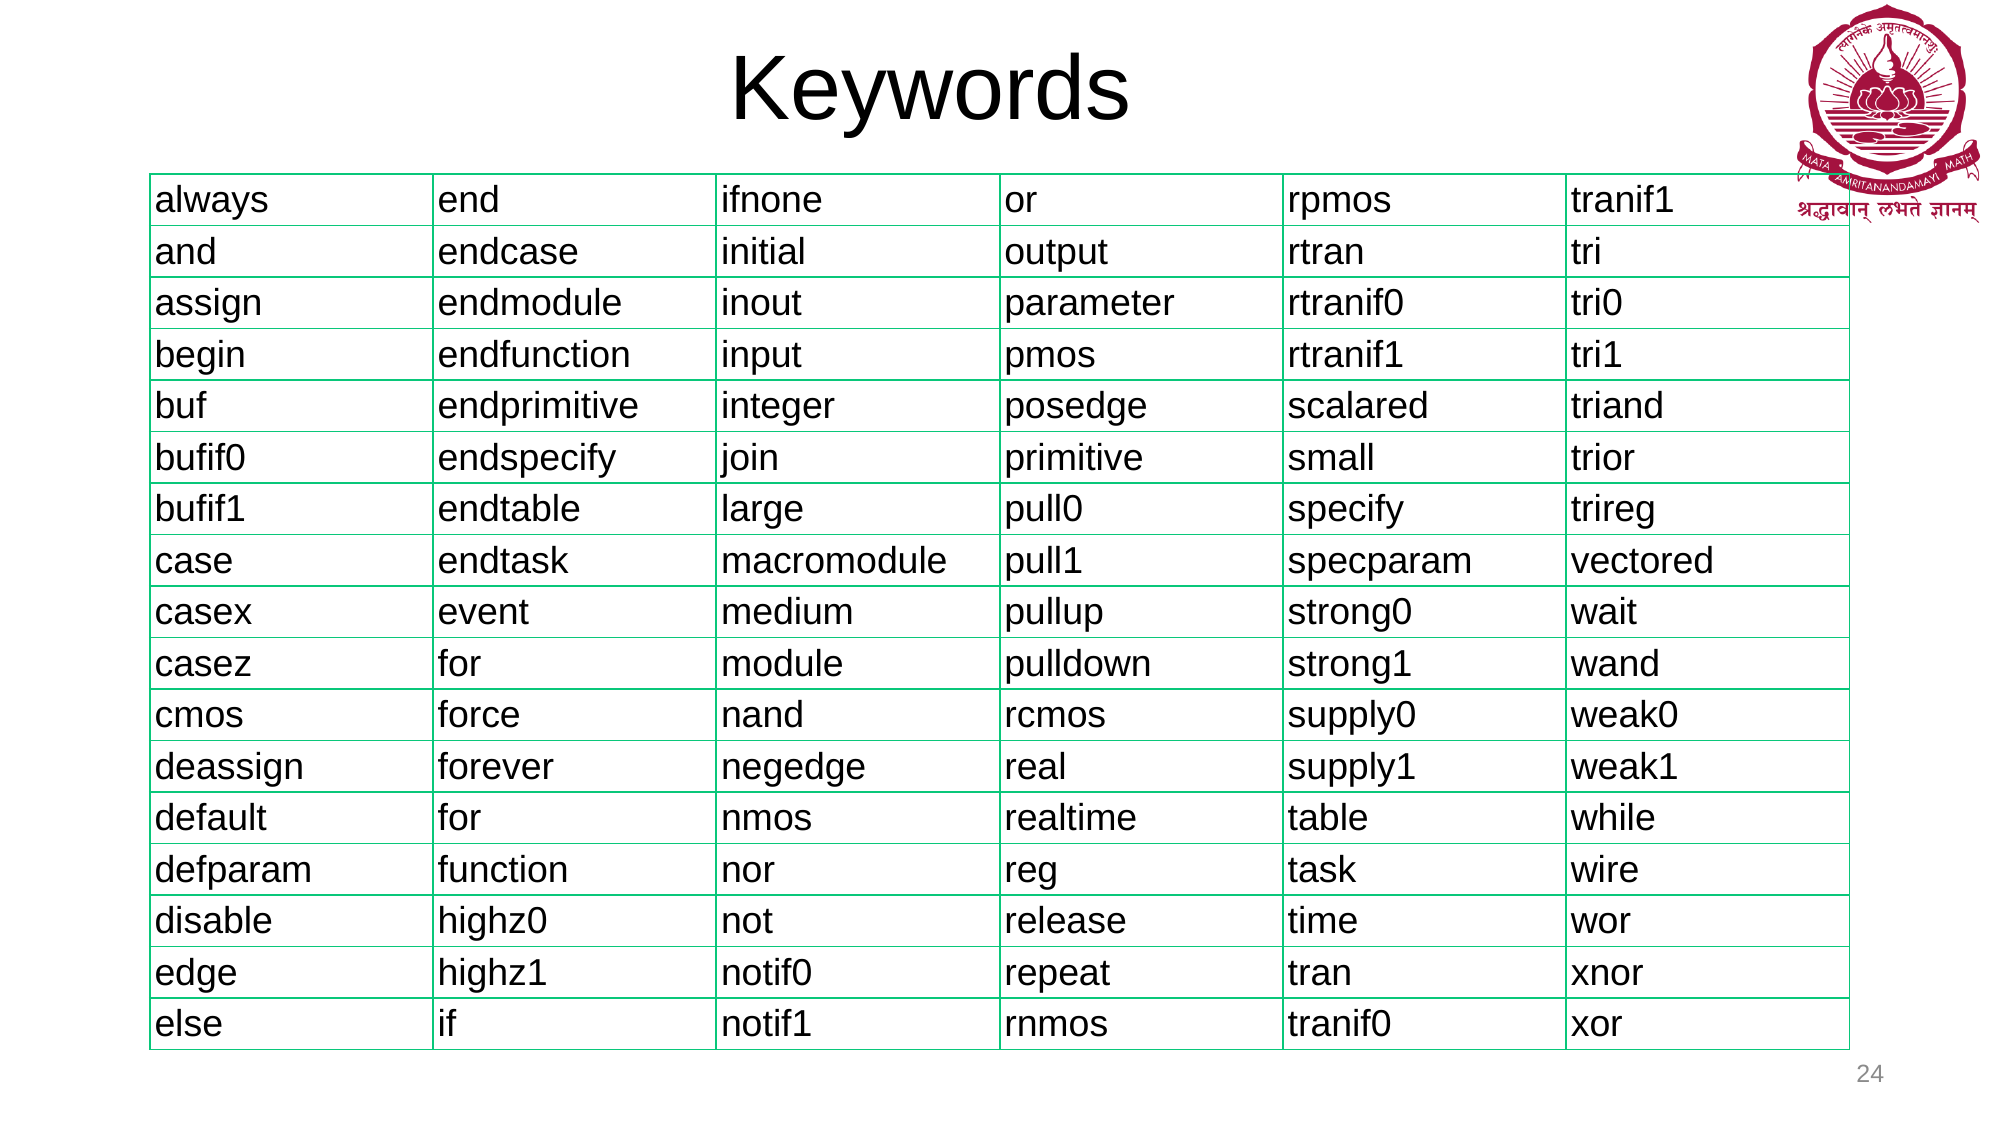

# Keywords
| always | end | ifnone | or | rpmos | tranif1 |
| --- | --- | --- | --- | --- | --- |
| and | endcase | initial | output | rtran | tri |
| assign | endmodule | inout | parameter | rtranif0 | tri0 |
| begin | endfunction | input | pmos | rtranif1 | tri1 |
| buf | endprimitive | integer | posedge | scalared | triand |
| bufif0 | endspecify | join | primitive | small | trior |
| bufif1 | endtable | large | pull0 | specify | trireg |
| case | endtask | macromodule | pull1 | specparam | vectored |
| casex | event | medium | pullup | strong0 | wait |
| casez | for | module | pulldown | strong1 | wand |
| cmos | force | nand | rcmos | supply0 | weak0 |
| deassign | forever | negedge | real | supply1 | weak1 |
| default | for | nmos | realtime | table | while |
| defparam | function | nor | reg | task | wire |
| disable | highz0 | not | release | time | wor |
| edge | highz1 | notif0 | repeat | tran | xnor |
| else | if | notif1 | rnmos | tranif0 | xor |
24